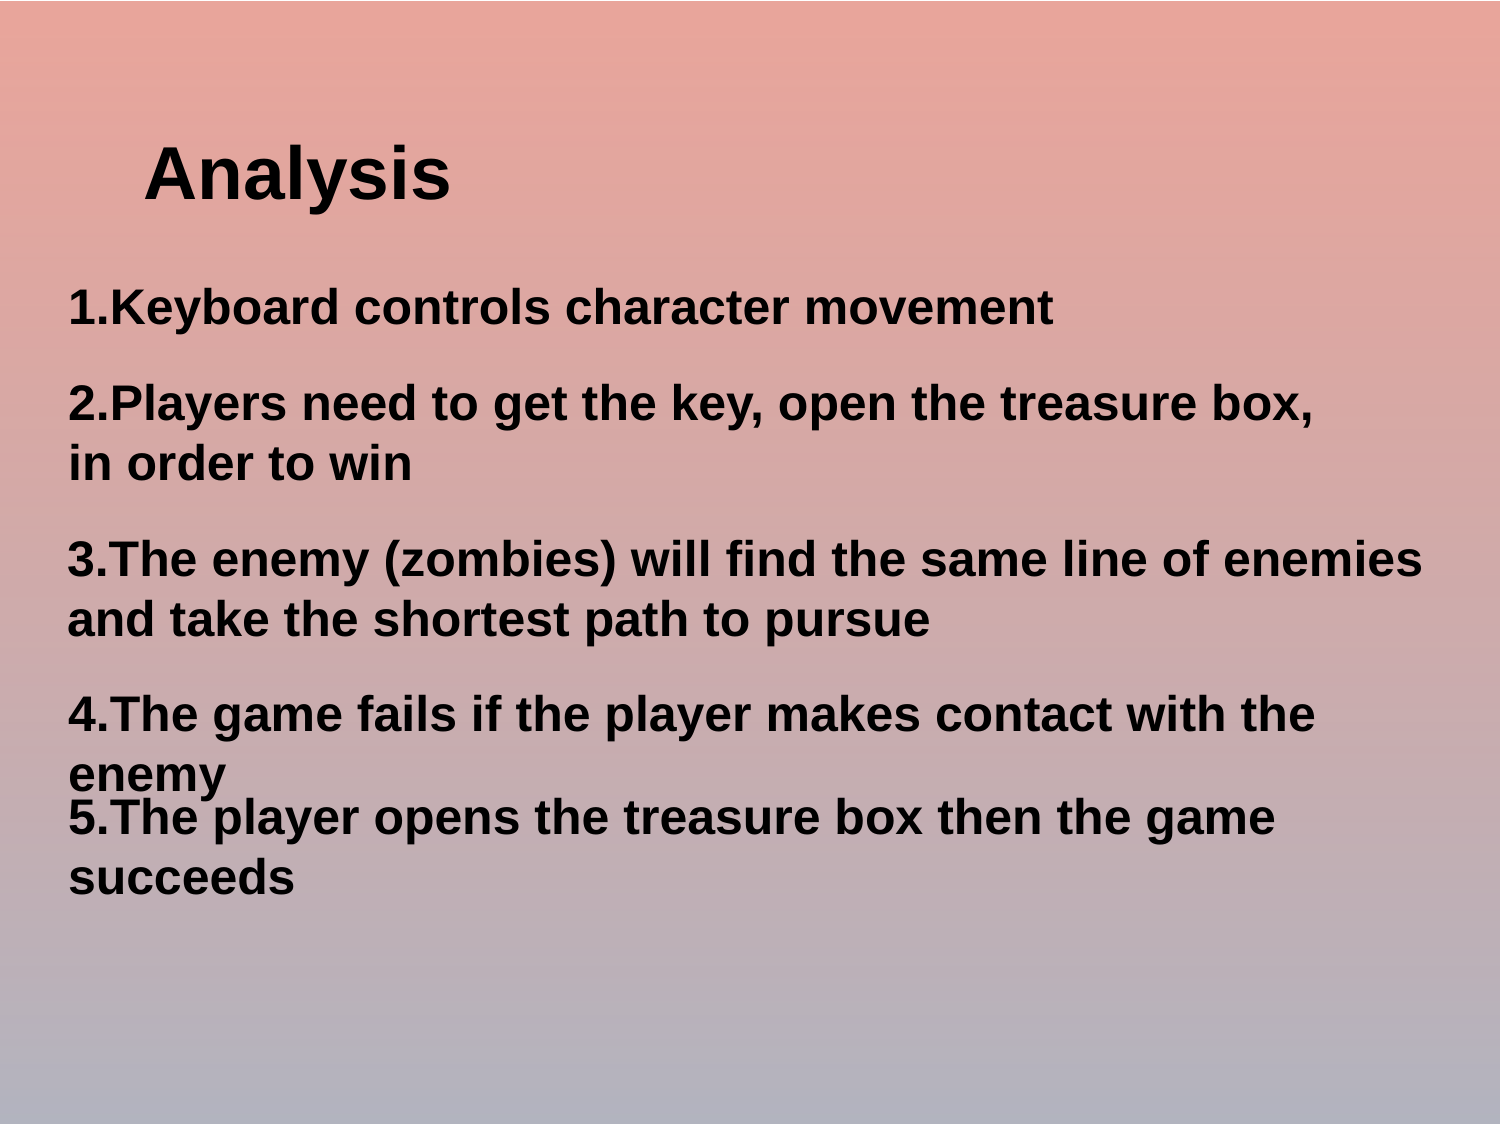

Analysis
1.Keyboard controls character movement
2.Players need to get the key, open the treasure box, in order to win
3.The enemy (zombies) will find the same line of enemies and take the shortest path to pursue
4.The game fails if the player makes contact with the enemy
5.The player opens the treasure box then the game succeeds